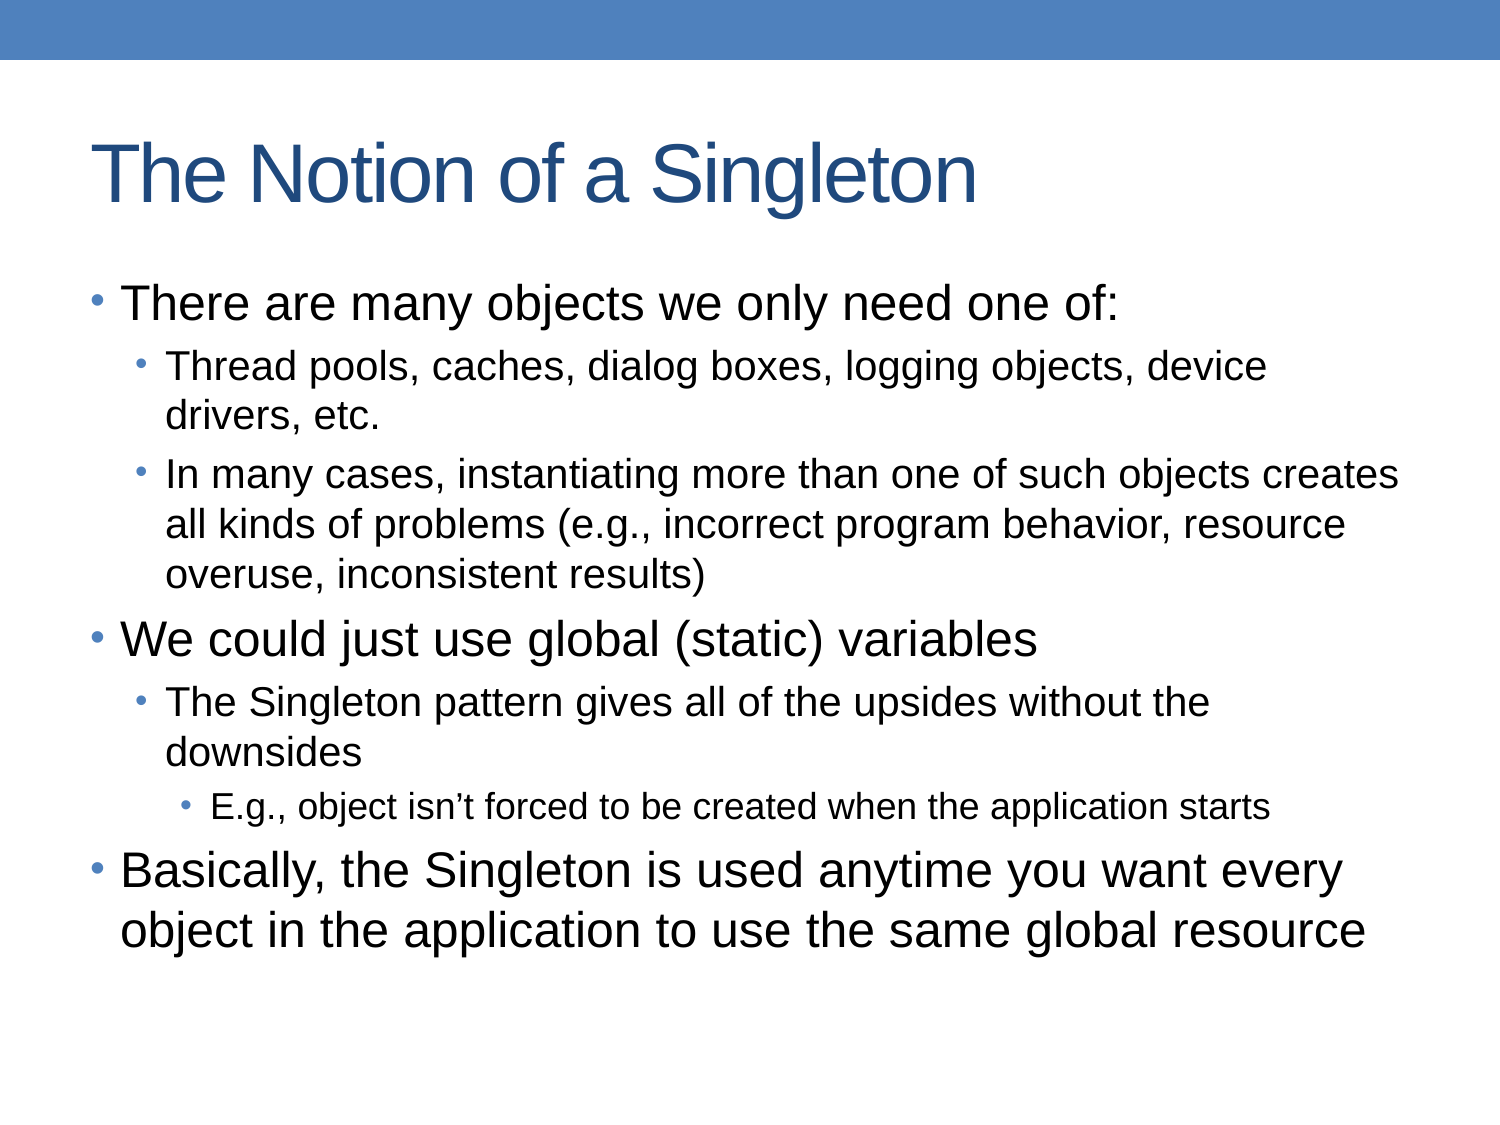

3
# The Notion of a Singleton
There are many objects we only need one of:
Thread pools, caches, dialog boxes, logging objects, device drivers, etc.
In many cases, instantiating more than one of such objects creates all kinds of problems (e.g., incorrect program behavior, resource overuse, inconsistent results)
We could just use global (static) variables
The Singleton pattern gives all of the upsides without the downsides
E.g., object isn’t forced to be created when the application starts
Basically, the Singleton is used anytime you want every object in the application to use the same global resource